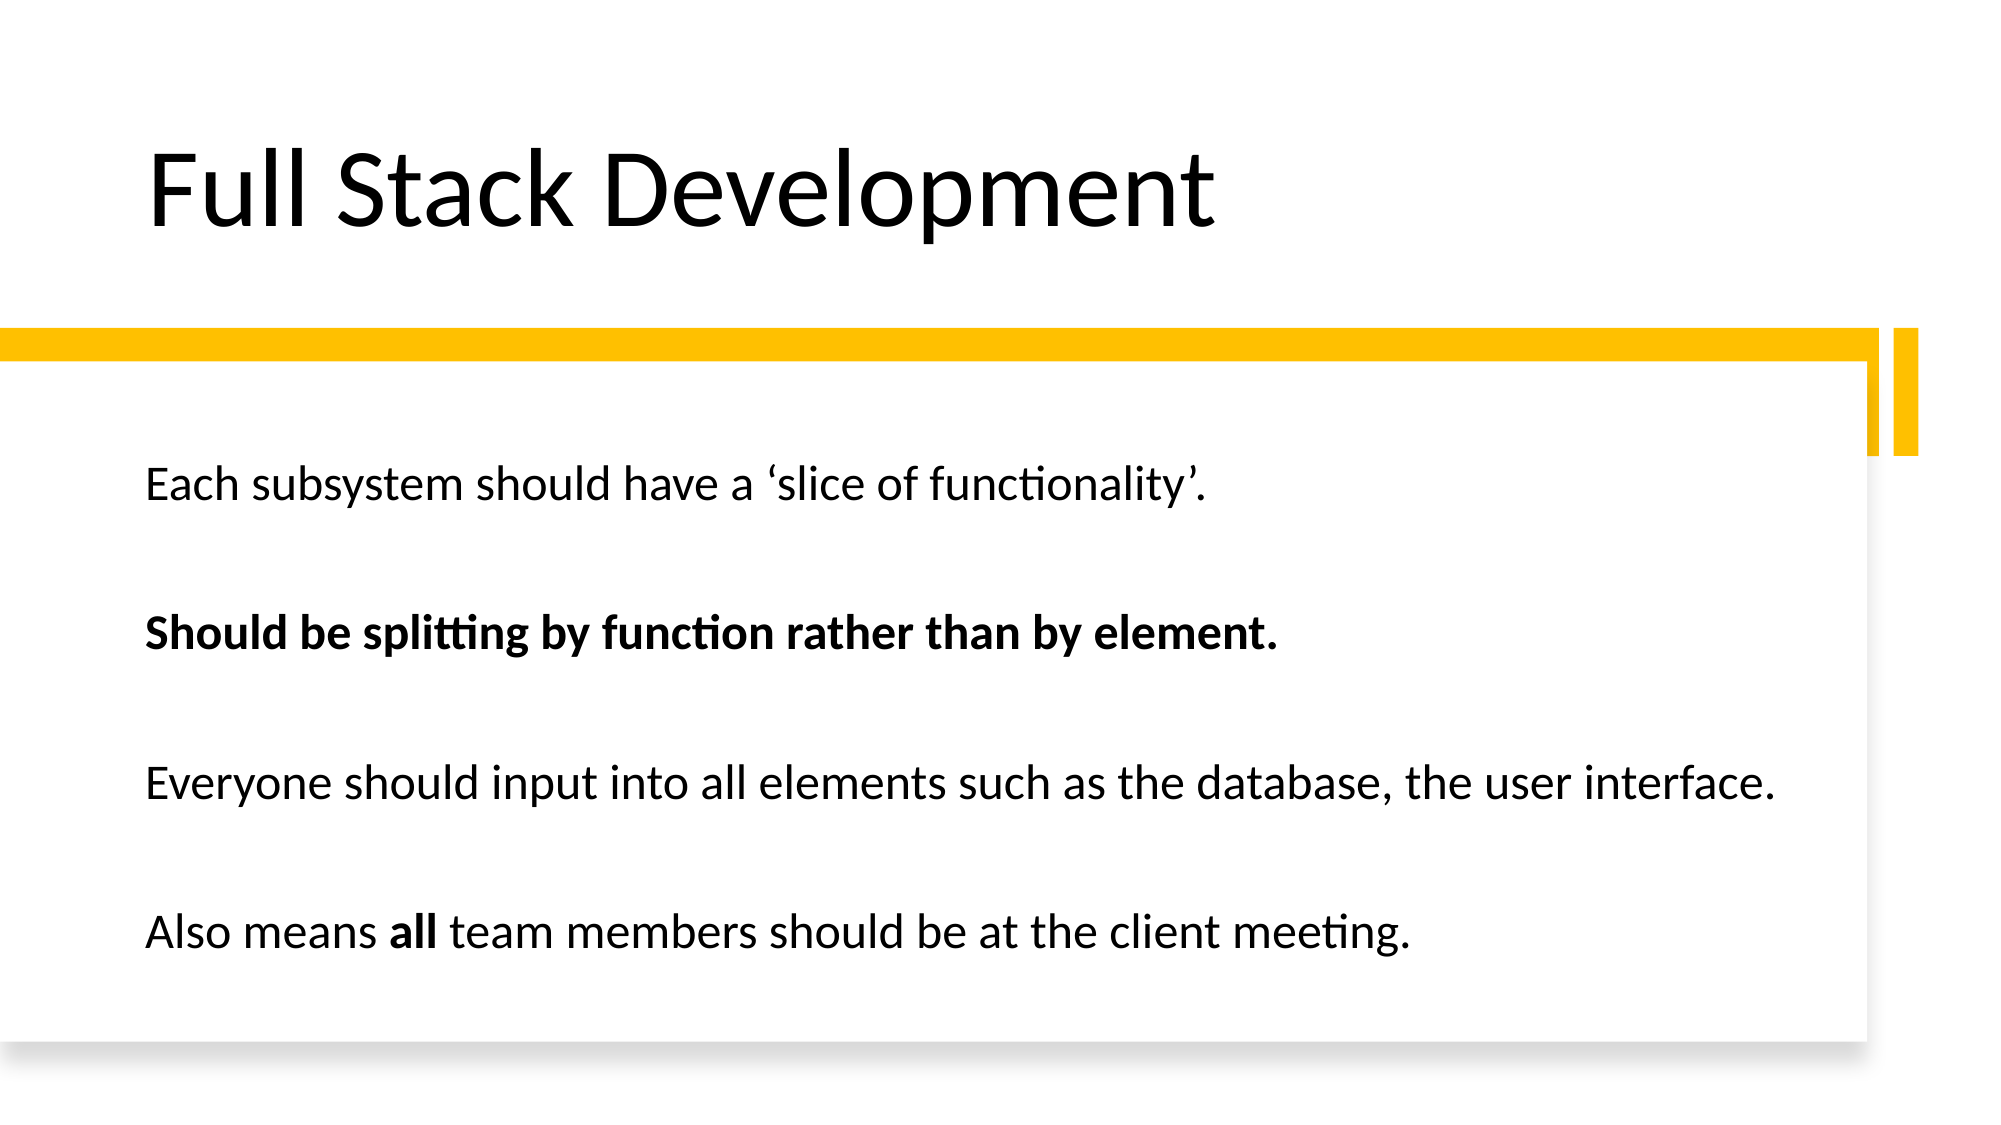

# Full Stack Development

Each subsystem should have a ‘slice of functionality’.

Should be splitting by function rather than by element.

Everyone should input into all elements such as the database, the user interface.

Also means all team members should be at the client meeting.